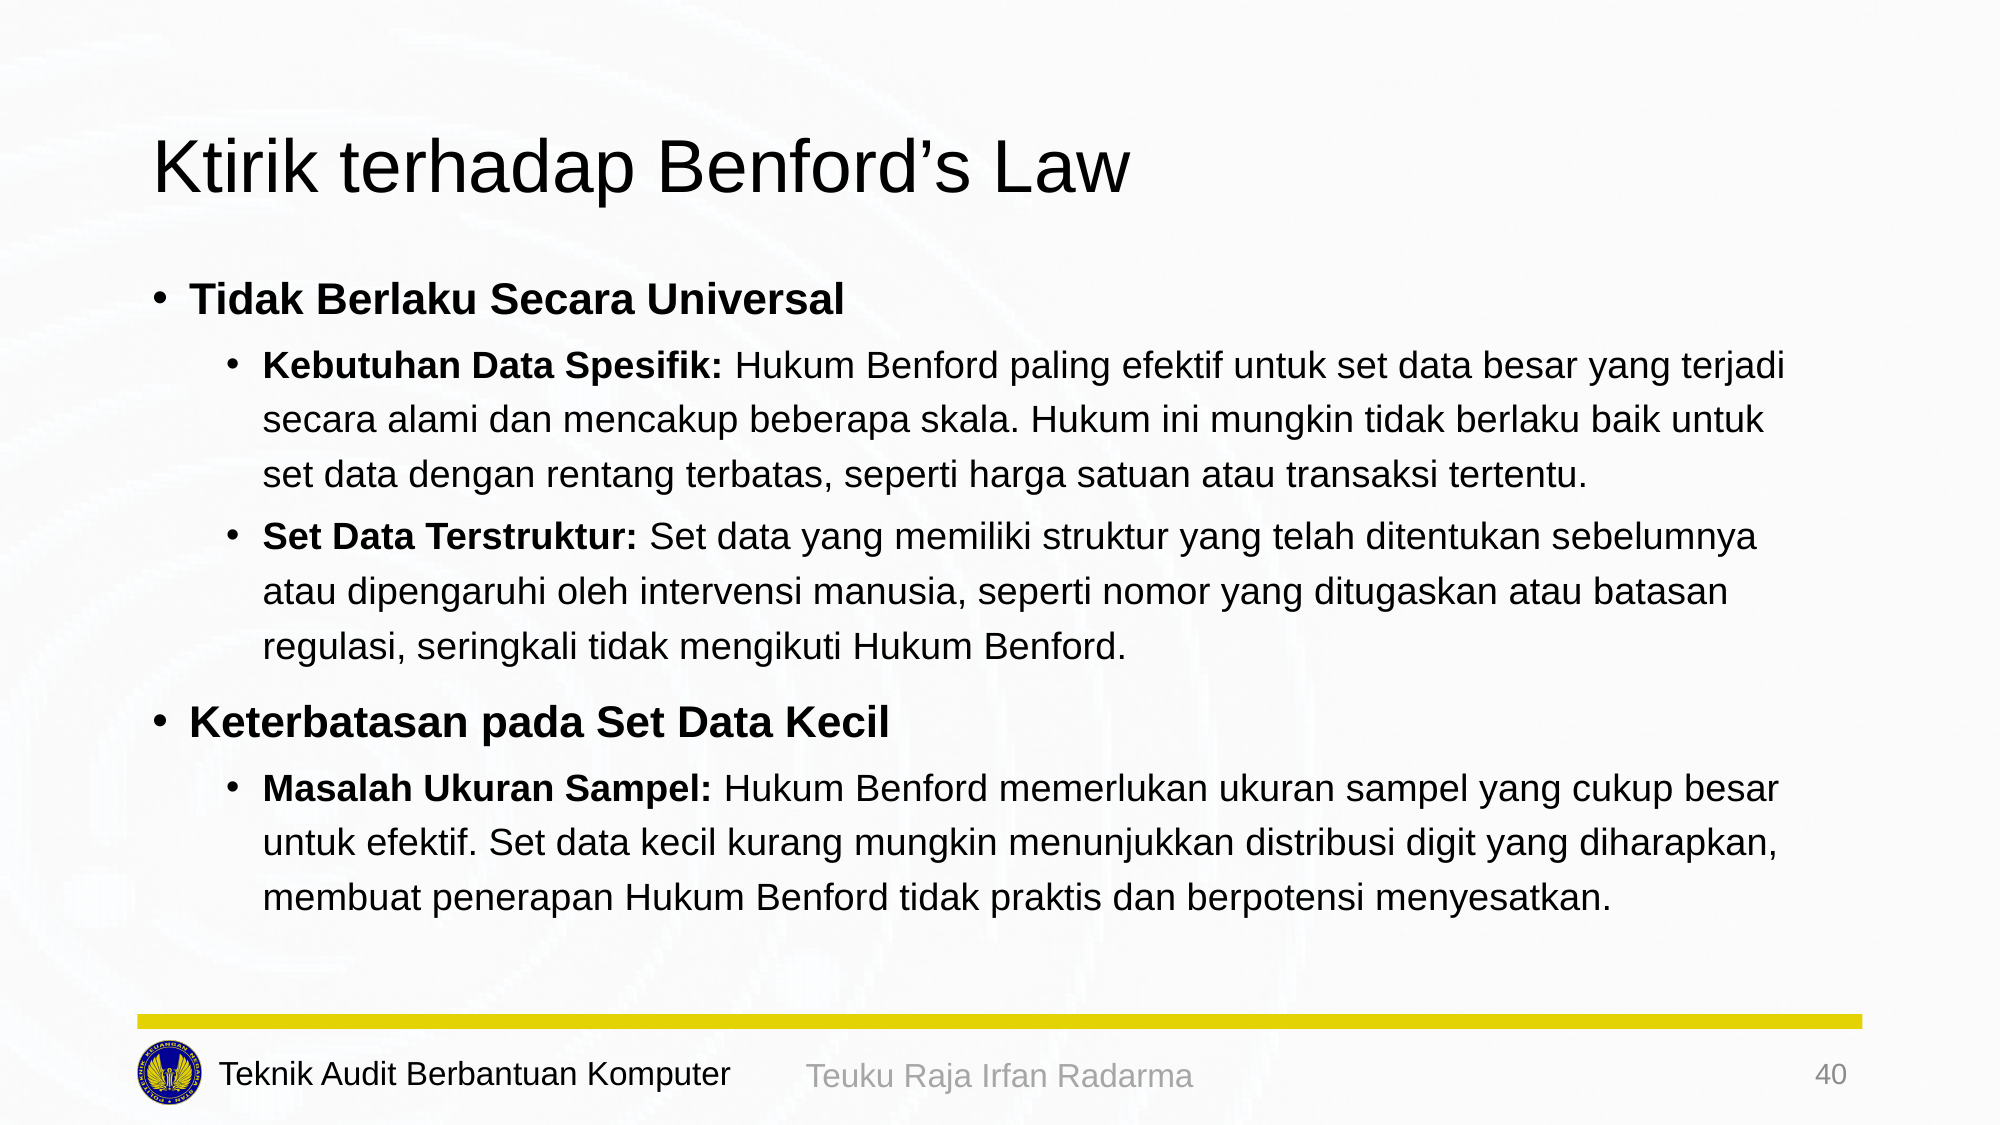

# Ktirik terhadap Benford’s Law
Tidak Berlaku Secara Universal
Kebutuhan Data Spesifik: Hukum Benford paling efektif untuk set data besar yang terjadi secara alami dan mencakup beberapa skala. Hukum ini mungkin tidak berlaku baik untuk set data dengan rentang terbatas, seperti harga satuan atau transaksi tertentu.
Set Data Terstruktur: Set data yang memiliki struktur yang telah ditentukan sebelumnya atau dipengaruhi oleh intervensi manusia, seperti nomor yang ditugaskan atau batasan regulasi, seringkali tidak mengikuti Hukum Benford.
Keterbatasan pada Set Data Kecil
Masalah Ukuran Sampel: Hukum Benford memerlukan ukuran sampel yang cukup besar untuk efektif. Set data kecil kurang mungkin menunjukkan distribusi digit yang diharapkan, membuat penerapan Hukum Benford tidak praktis dan berpotensi menyesatkan.

40